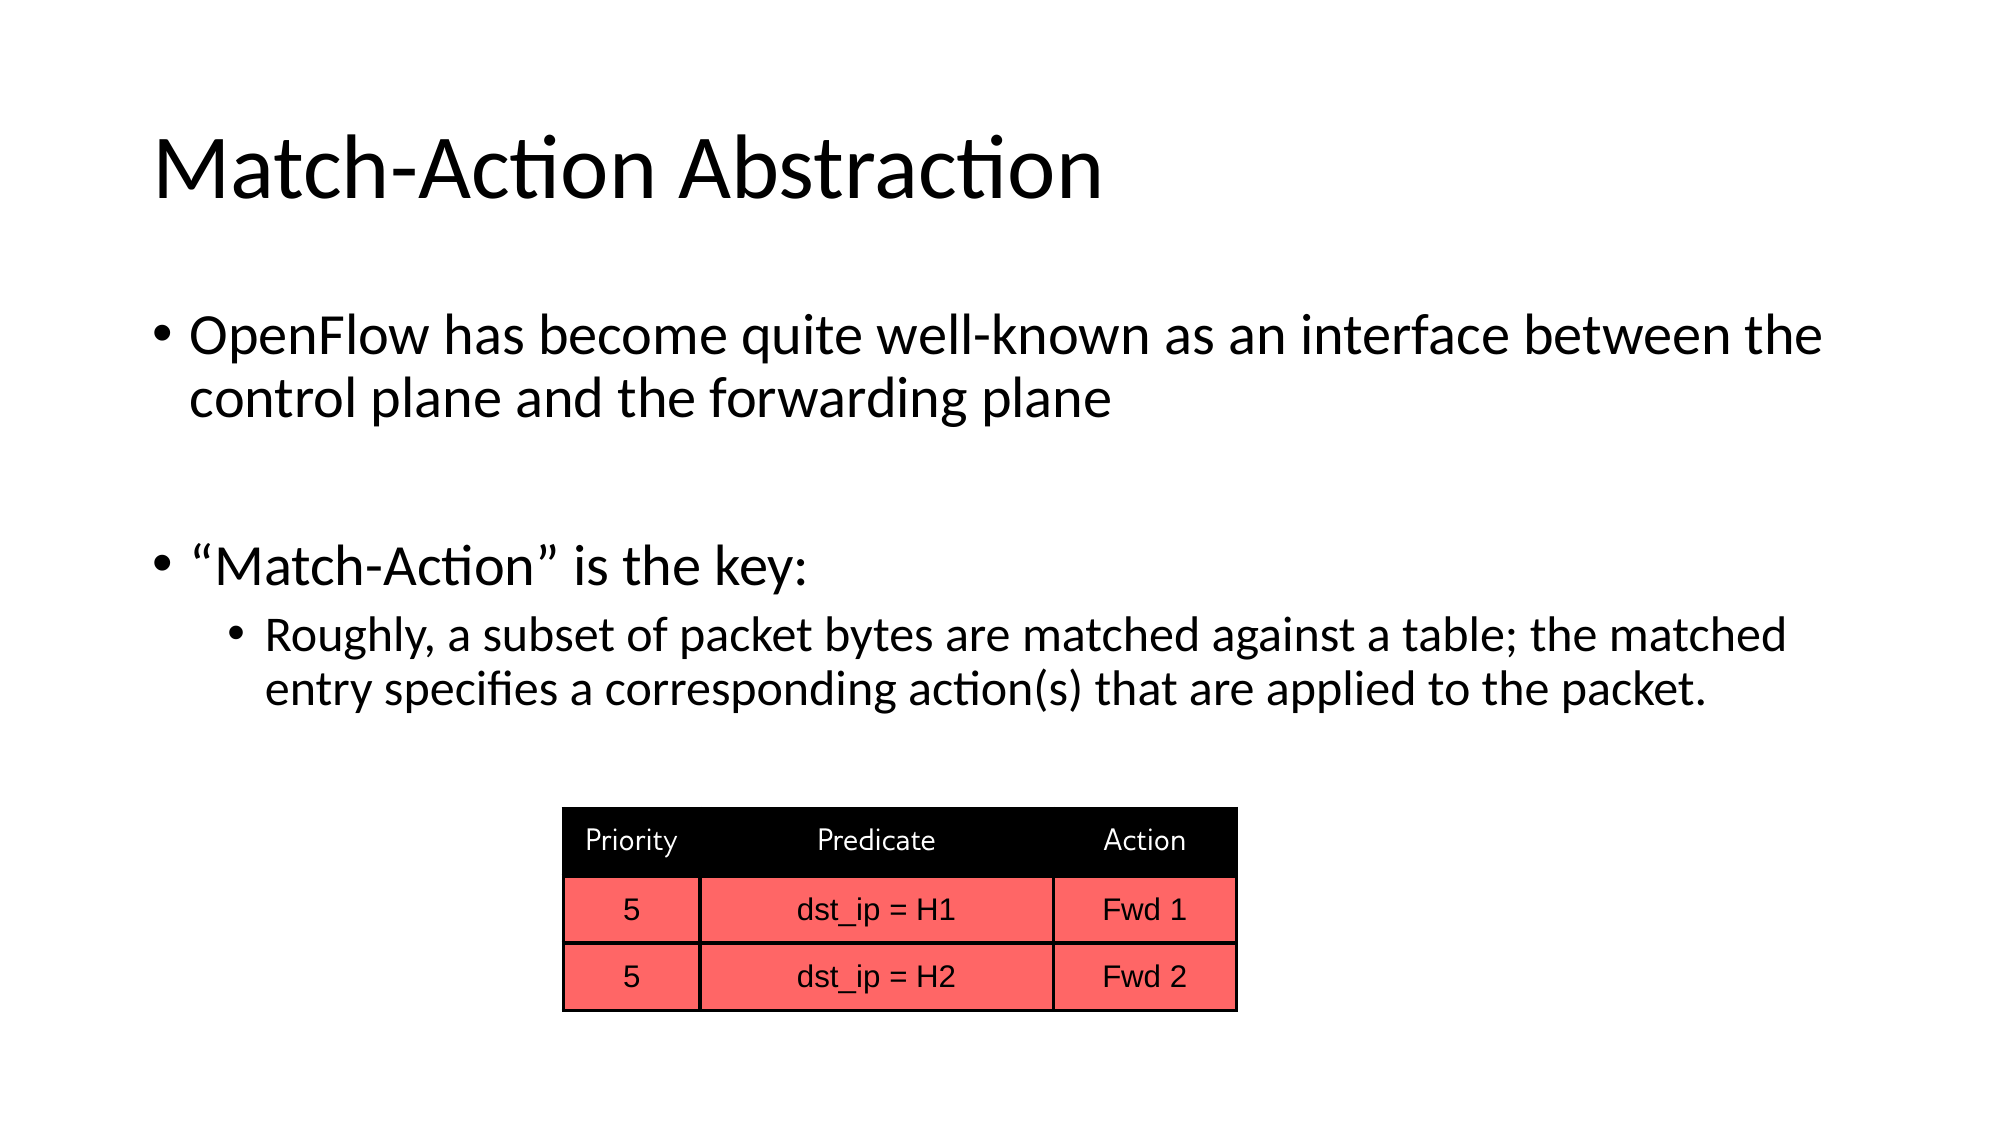

# Match-Action Abstraction
OpenFlow has become quite well-known as an interface between the control plane and the forwarding plane

“Match-Action” is the key:
Roughly, a subset of packet bytes are matched against a table; the matched entry specifies a corresponding action(s) that are applied to the packet.
| Priority | Predicate | Action |
| --- | --- | --- |
| 5 | dst\_ip = H1 | Fwd 1 |
| 5 | dst\_ip = H2 | Fwd 2 |